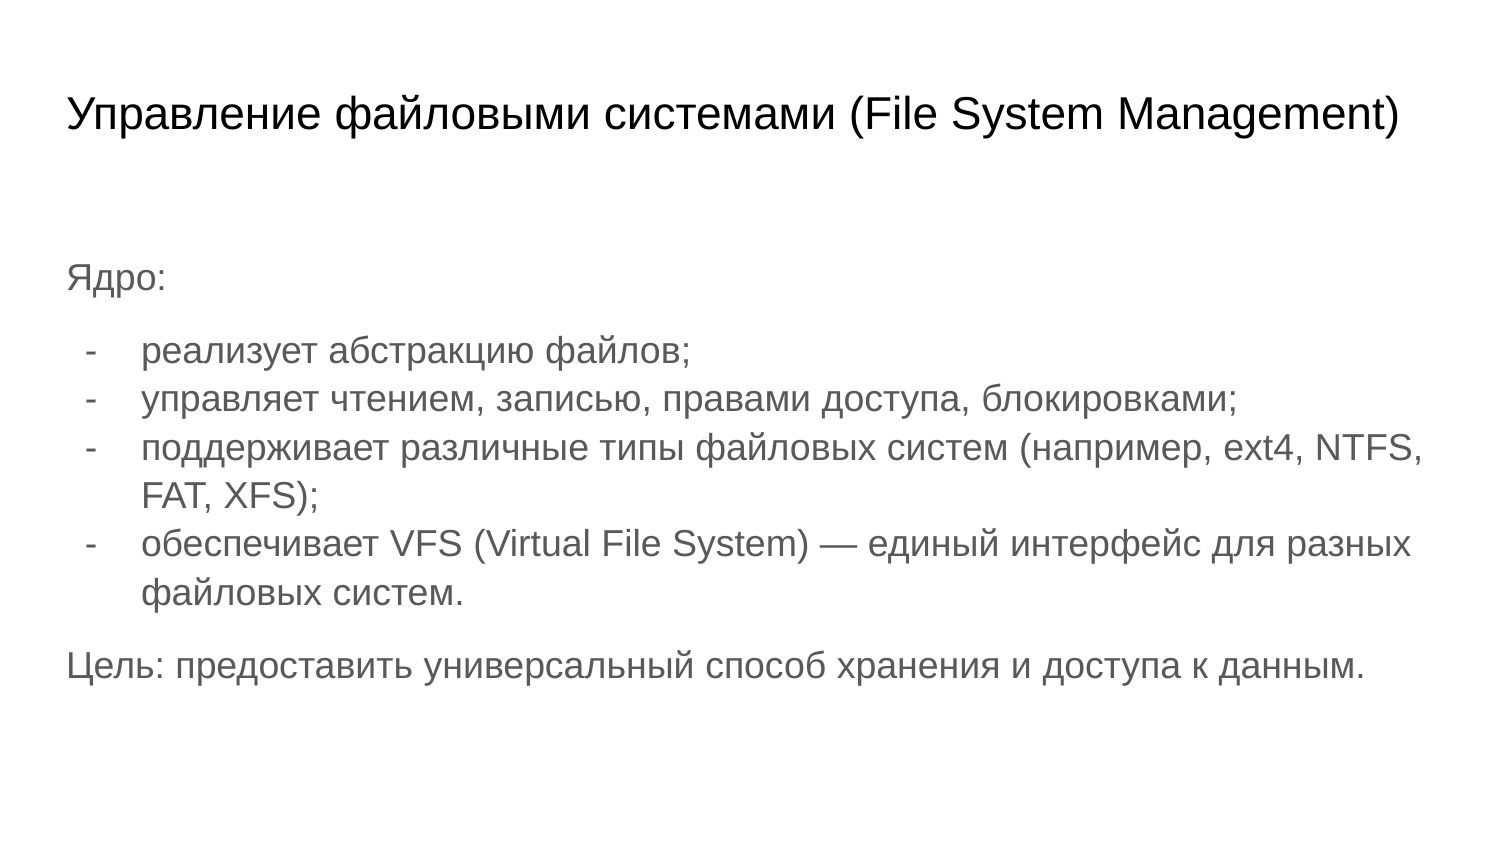

# Управление файловыми системами (File System Management)
Ядро:
реализует абстракцию файлов;
управляет чтением, записью, правами доступа, блокировками;
поддерживает различные типы файловых систем (например, ext4, NTFS, FAT, XFS);
обеспечивает VFS (Virtual File System) — единый интерфейс для разных файловых систем.
Цель: предоставить универсальный способ хранения и доступа к данным.